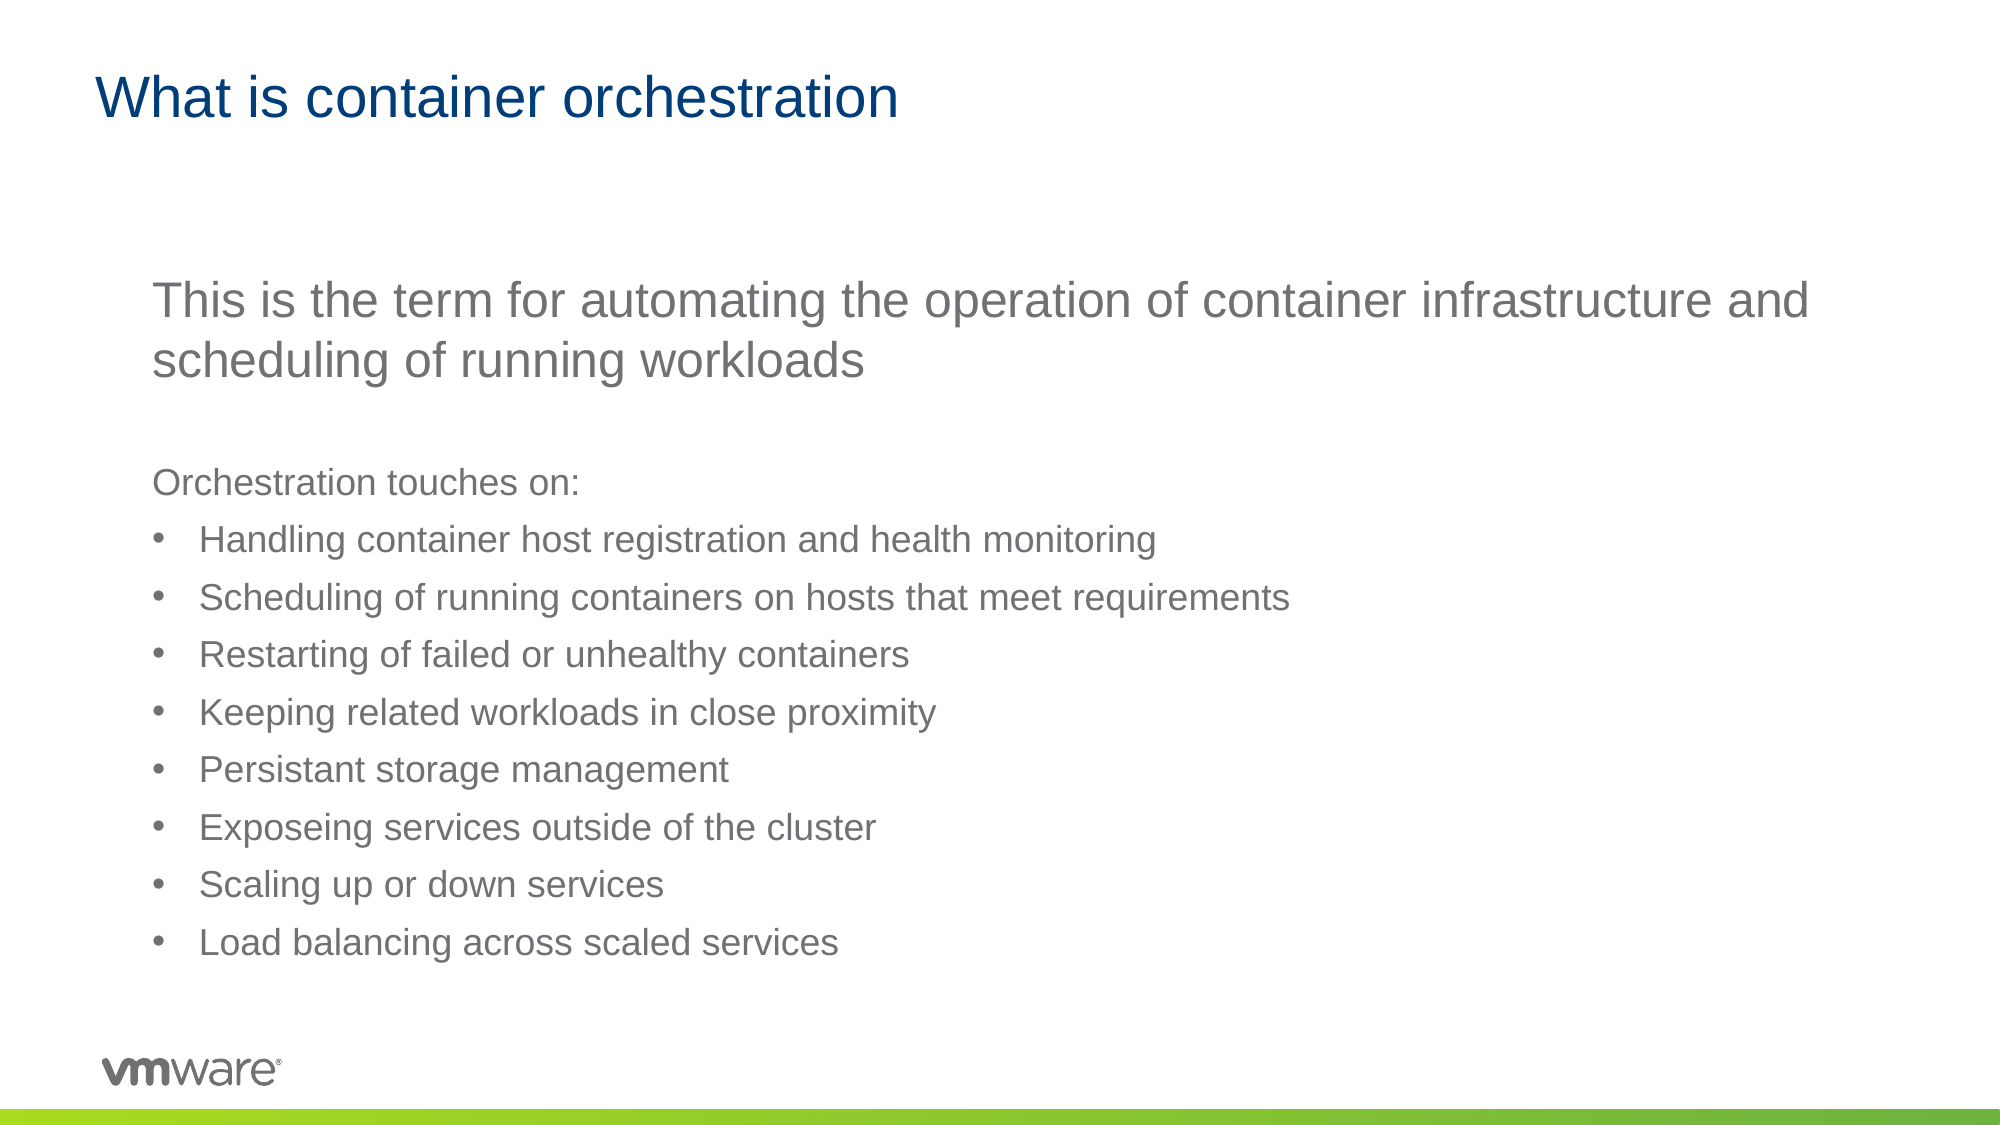

# What is container orchestration
This is the term for automating the operation of container infrastructure and scheduling of running workloads

Orchestration touches on:
Handling container host registration and health monitoring
Scheduling of running containers on hosts that meet requirements
Restarting of failed or unhealthy containers
Keeping related workloads in close proximity
Persistant storage management
Exposeing services outside of the cluster
Scaling up or down services
Load balancing across scaled services

51